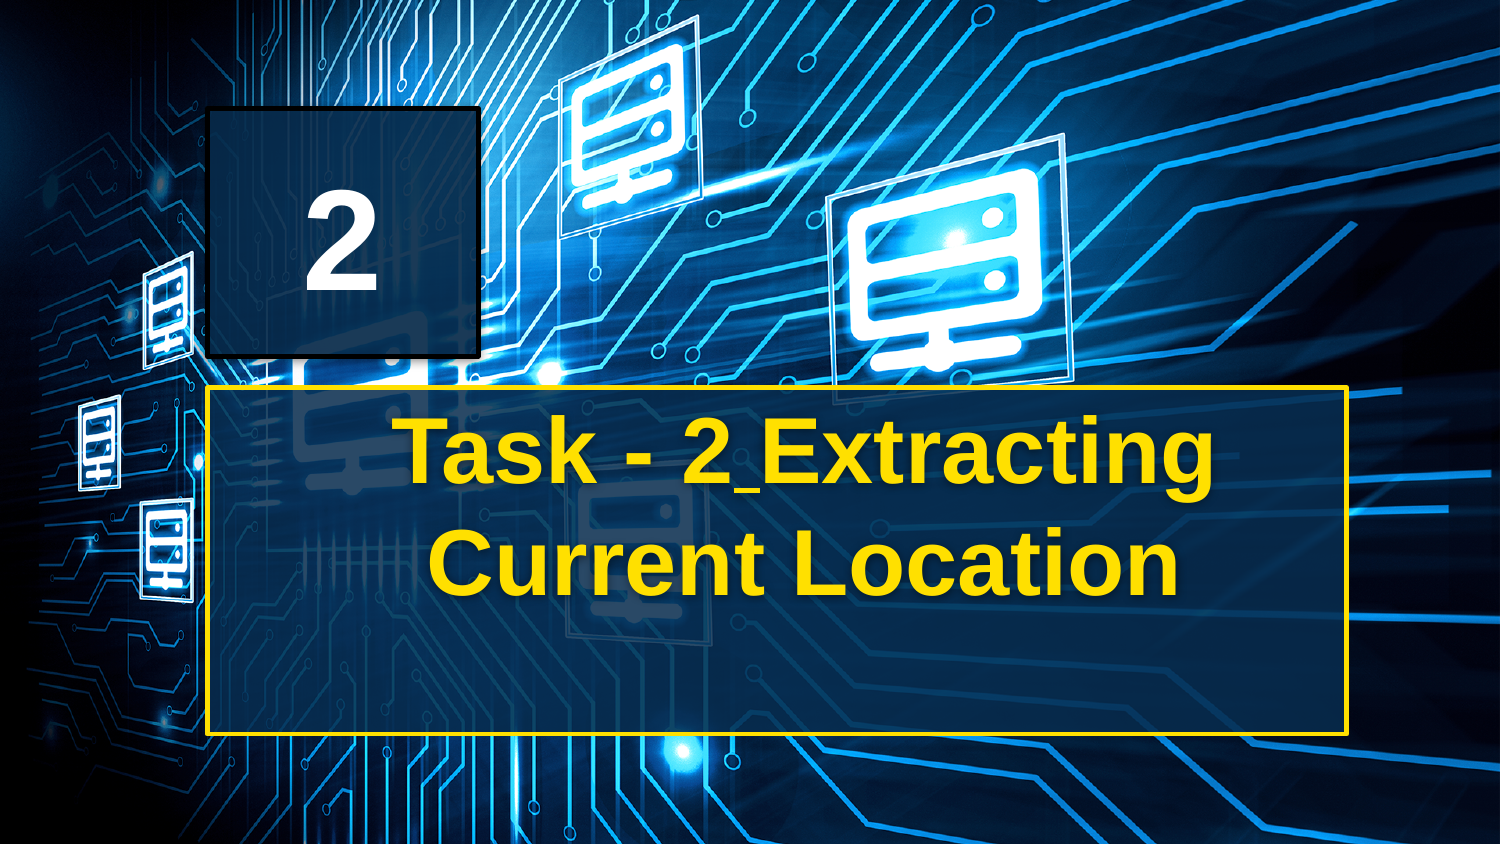

2

# Task - 2 Extracting Current Location